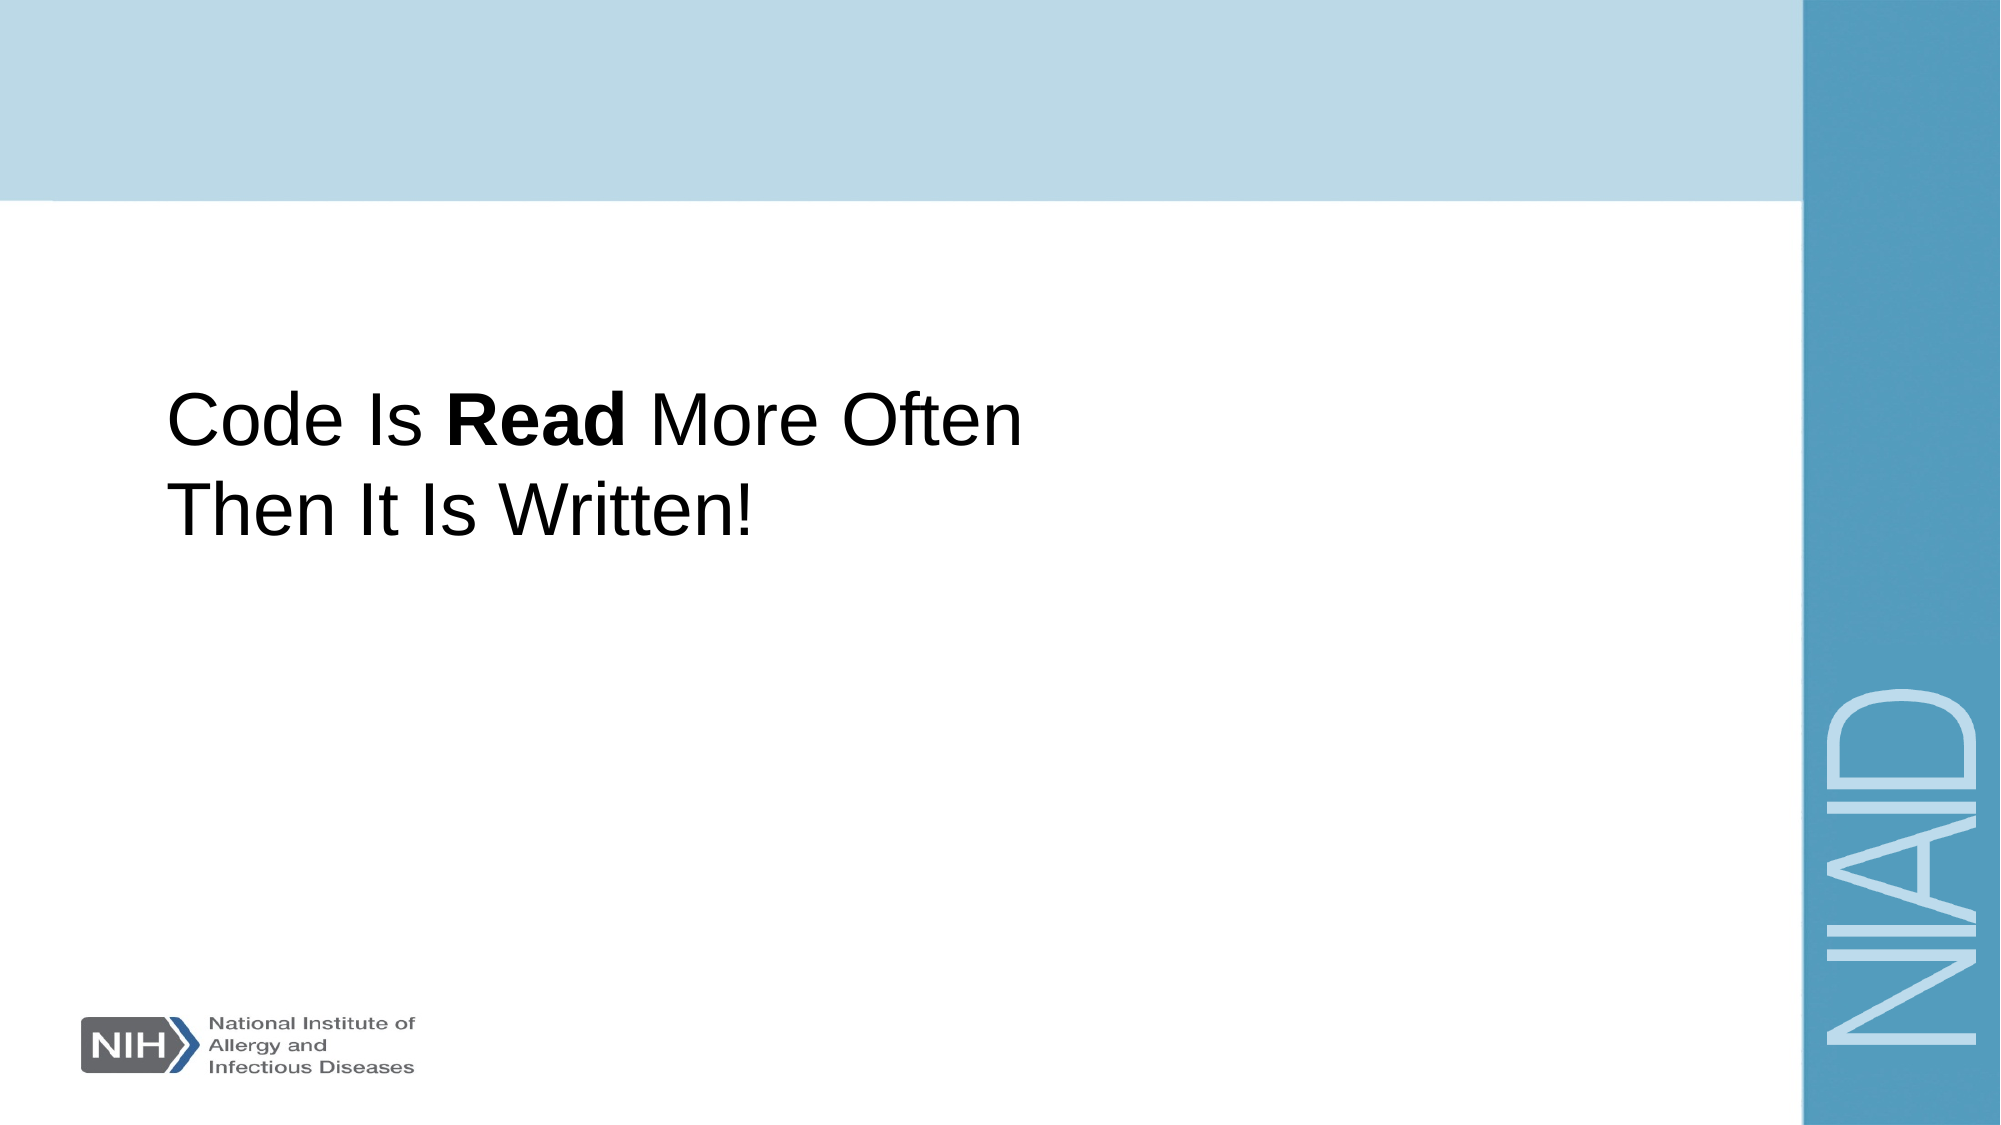

# Code Is Read More Often Then It Is Written!